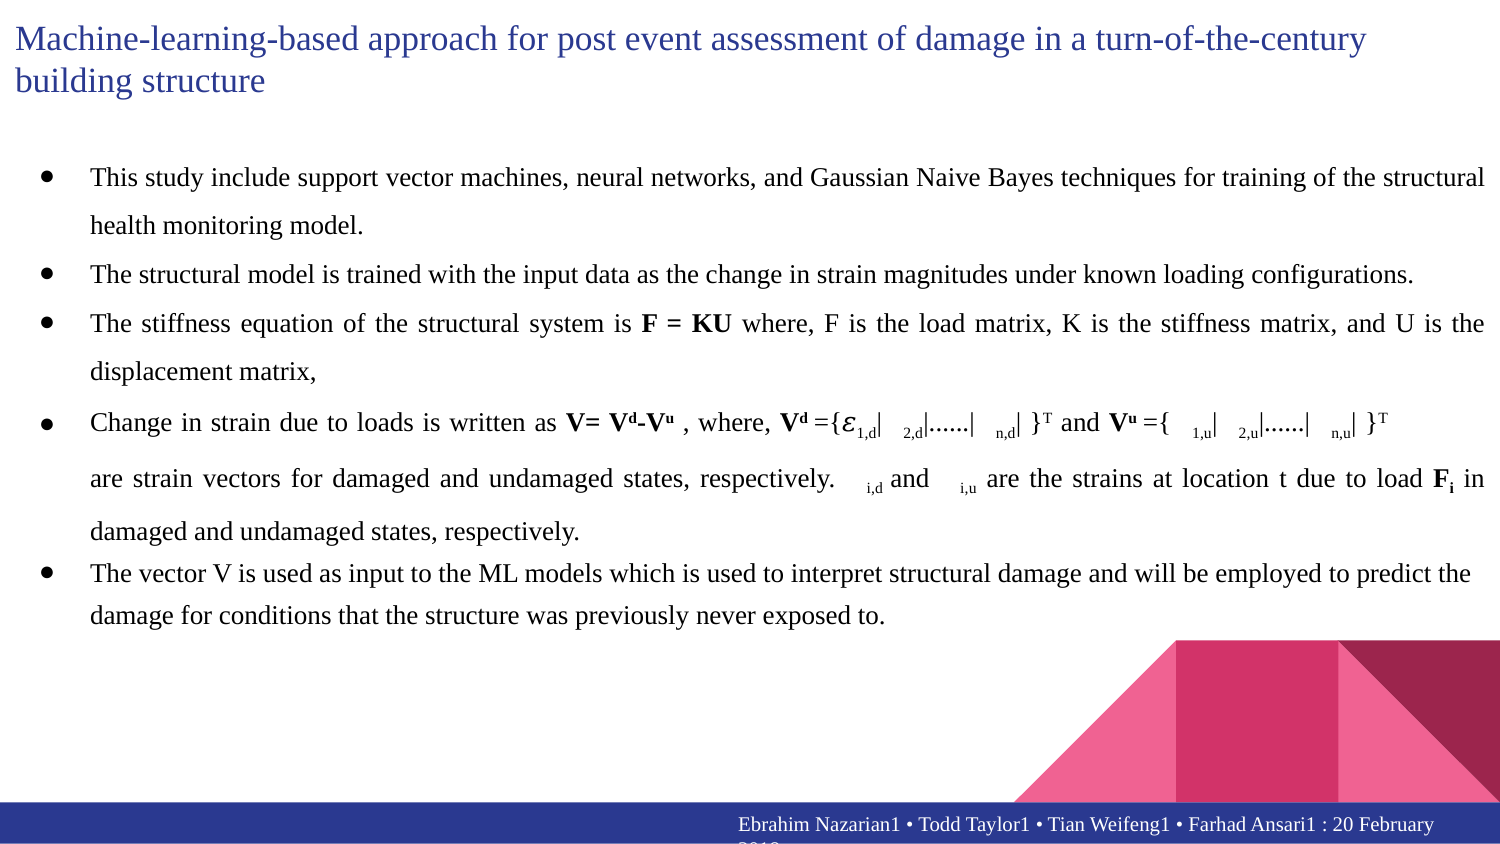

# Machine-learning-based approach for post event assessment of damage in a turn-of-the-century building structure

This study include support vector machines, neural networks, and Gaussian Naive Bayes techniques for training of the structural health monitoring model.
The structural model is trained with the input data as the change in strain magnitudes under known loading configurations.
The stiffness equation of the structural system is F = KU where, F is the load matrix, K is the stiffness matrix, and U is the displacement matrix,
Change in strain due to loads is written as V= Vd-Vu , where, Vd ={𝜀1,d|𝜀2,d|......|𝜀n,d| }T and Vu ={𝜀1,u|𝜀2,u|......|𝜀n,u| }T	  are strain vectors for damaged and undamaged states, respectively. 𝜀i,d and 𝜀i,u are the strains at location t due to load Fi in damaged and undamaged states, respectively.
The vector V is used as input to the ML models which is used to interpret structural damage and will be employed to predict the damage for conditions that the structure was previously never exposed to.

Ebrahim Nazarian1 • Todd Taylor1 • Tian Weifeng1 • Farhad Ansari1 : 20 February 2018